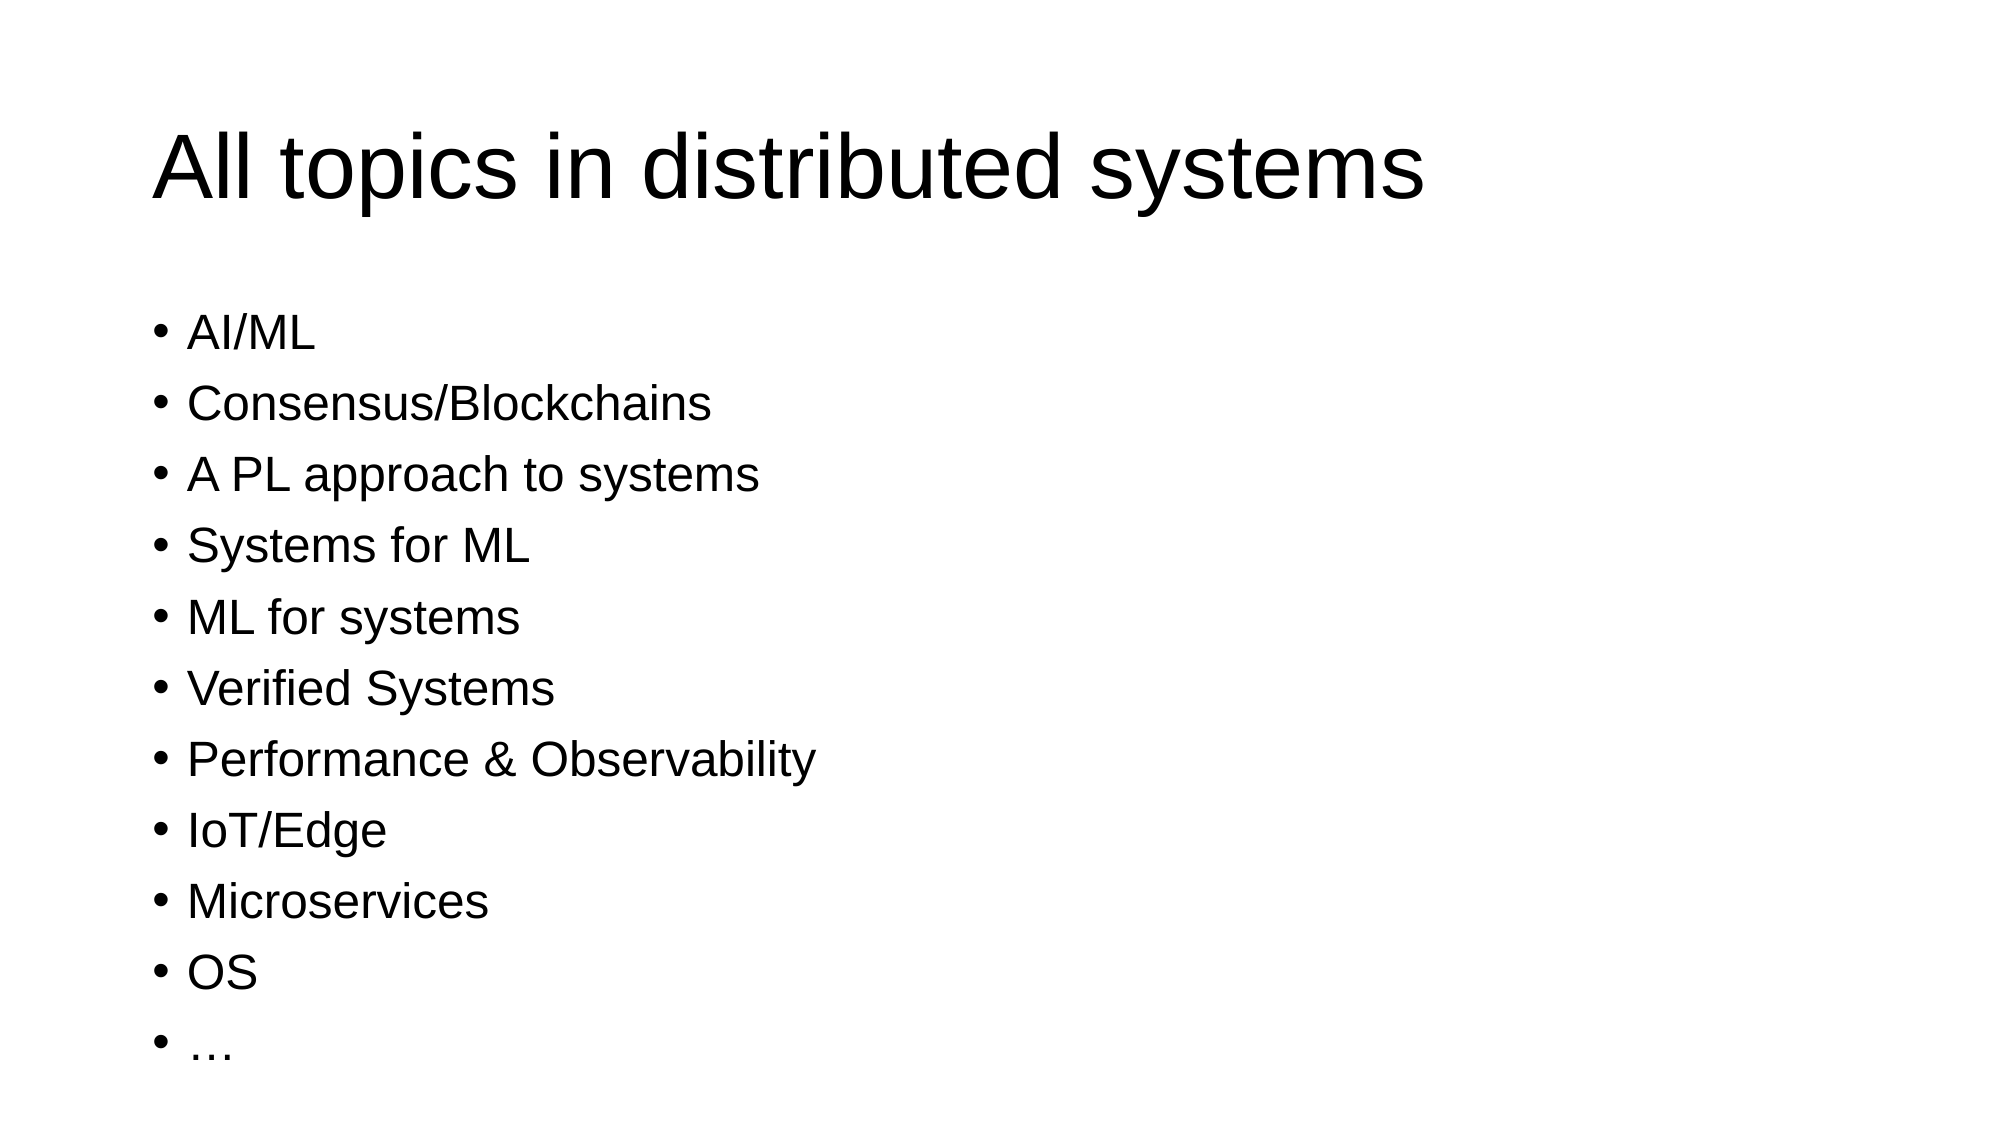

# All topics in distributed systems
AI/ML
Consensus/Blockchains
A PL approach to systems
Systems for ML
ML for systems
Verified Systems
Performance & Observability
IoT/Edge
Microservices
OS
…